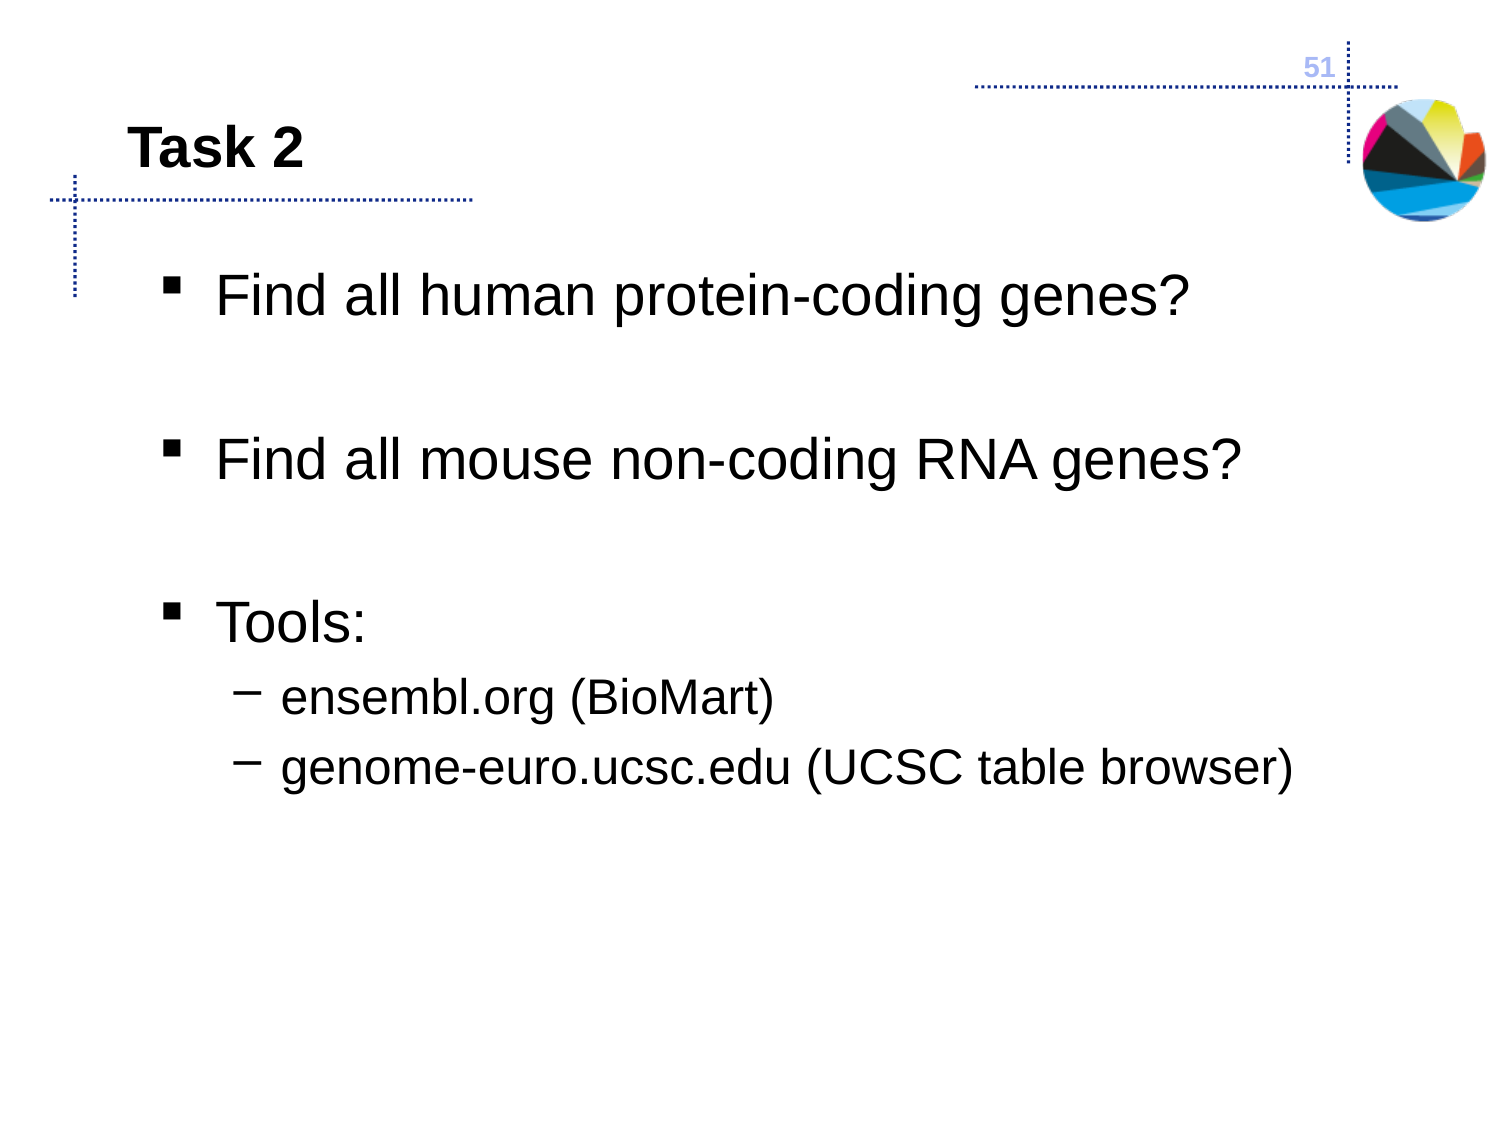

51
# Task 2
Find all human protein-coding genes?

Find all mouse non-coding RNA genes?

Tools:
ensembl.org (BioMart)
genome-euro.ucsc.edu (UCSC table browser)